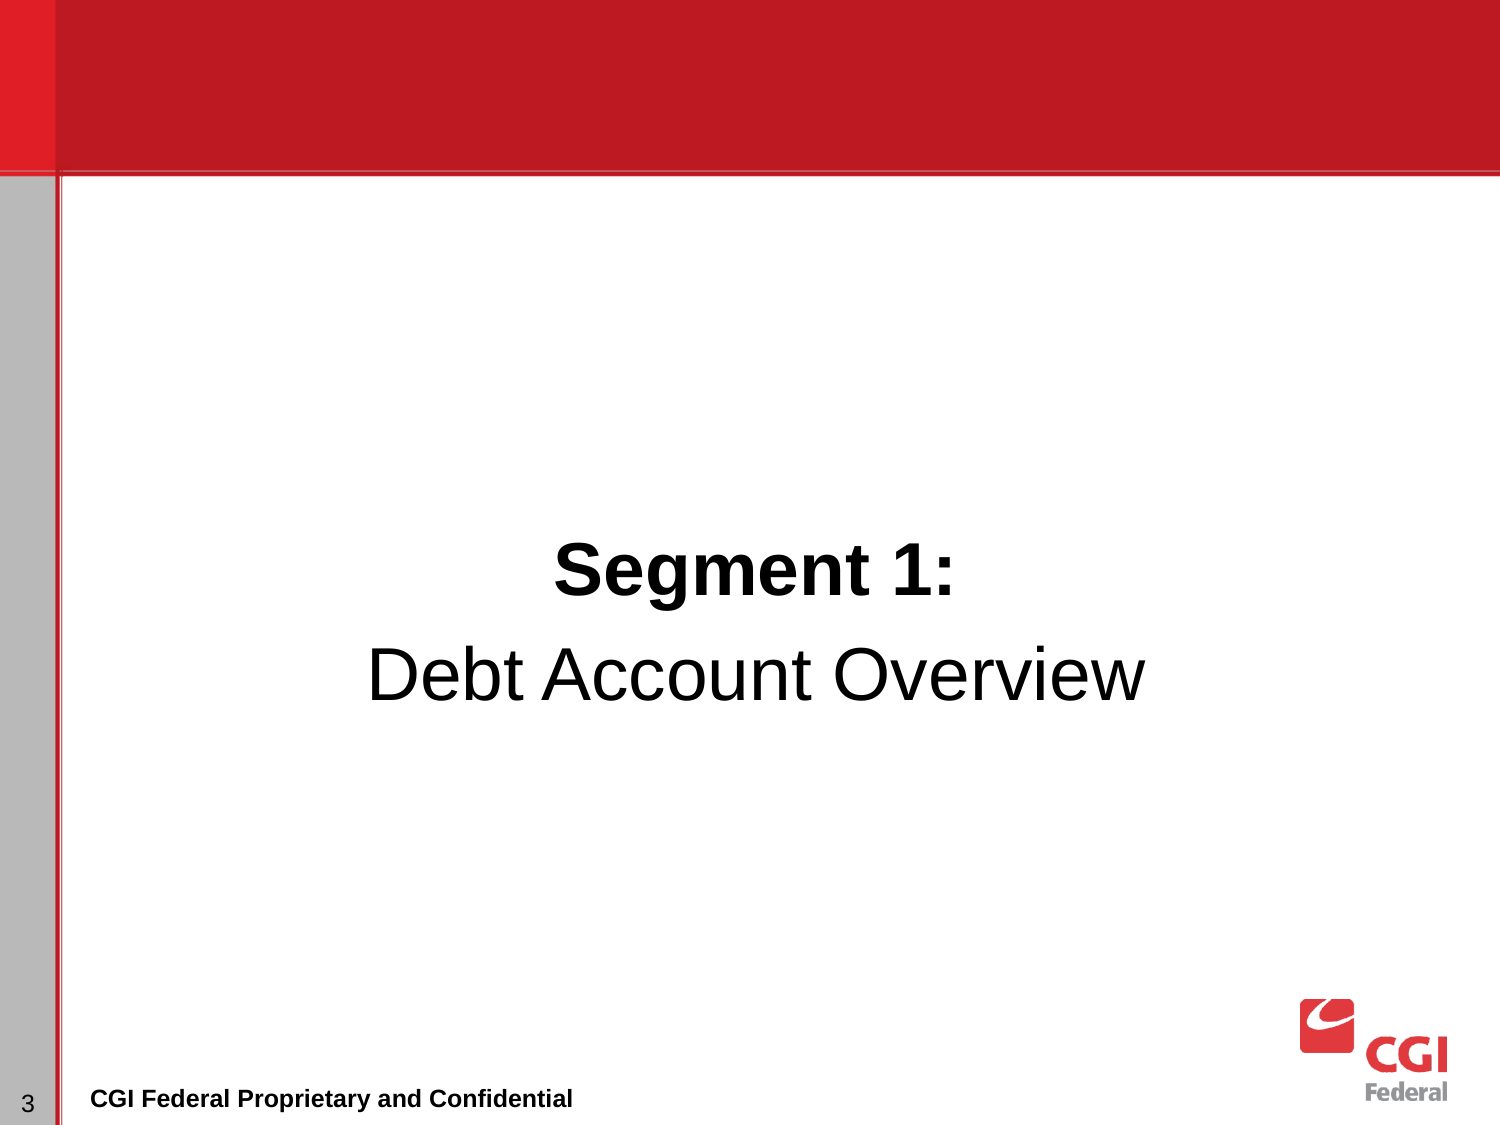

Segment 1:
Debt Account Overview
# Dunning
3
CGI Federal Proprietary and Confidential